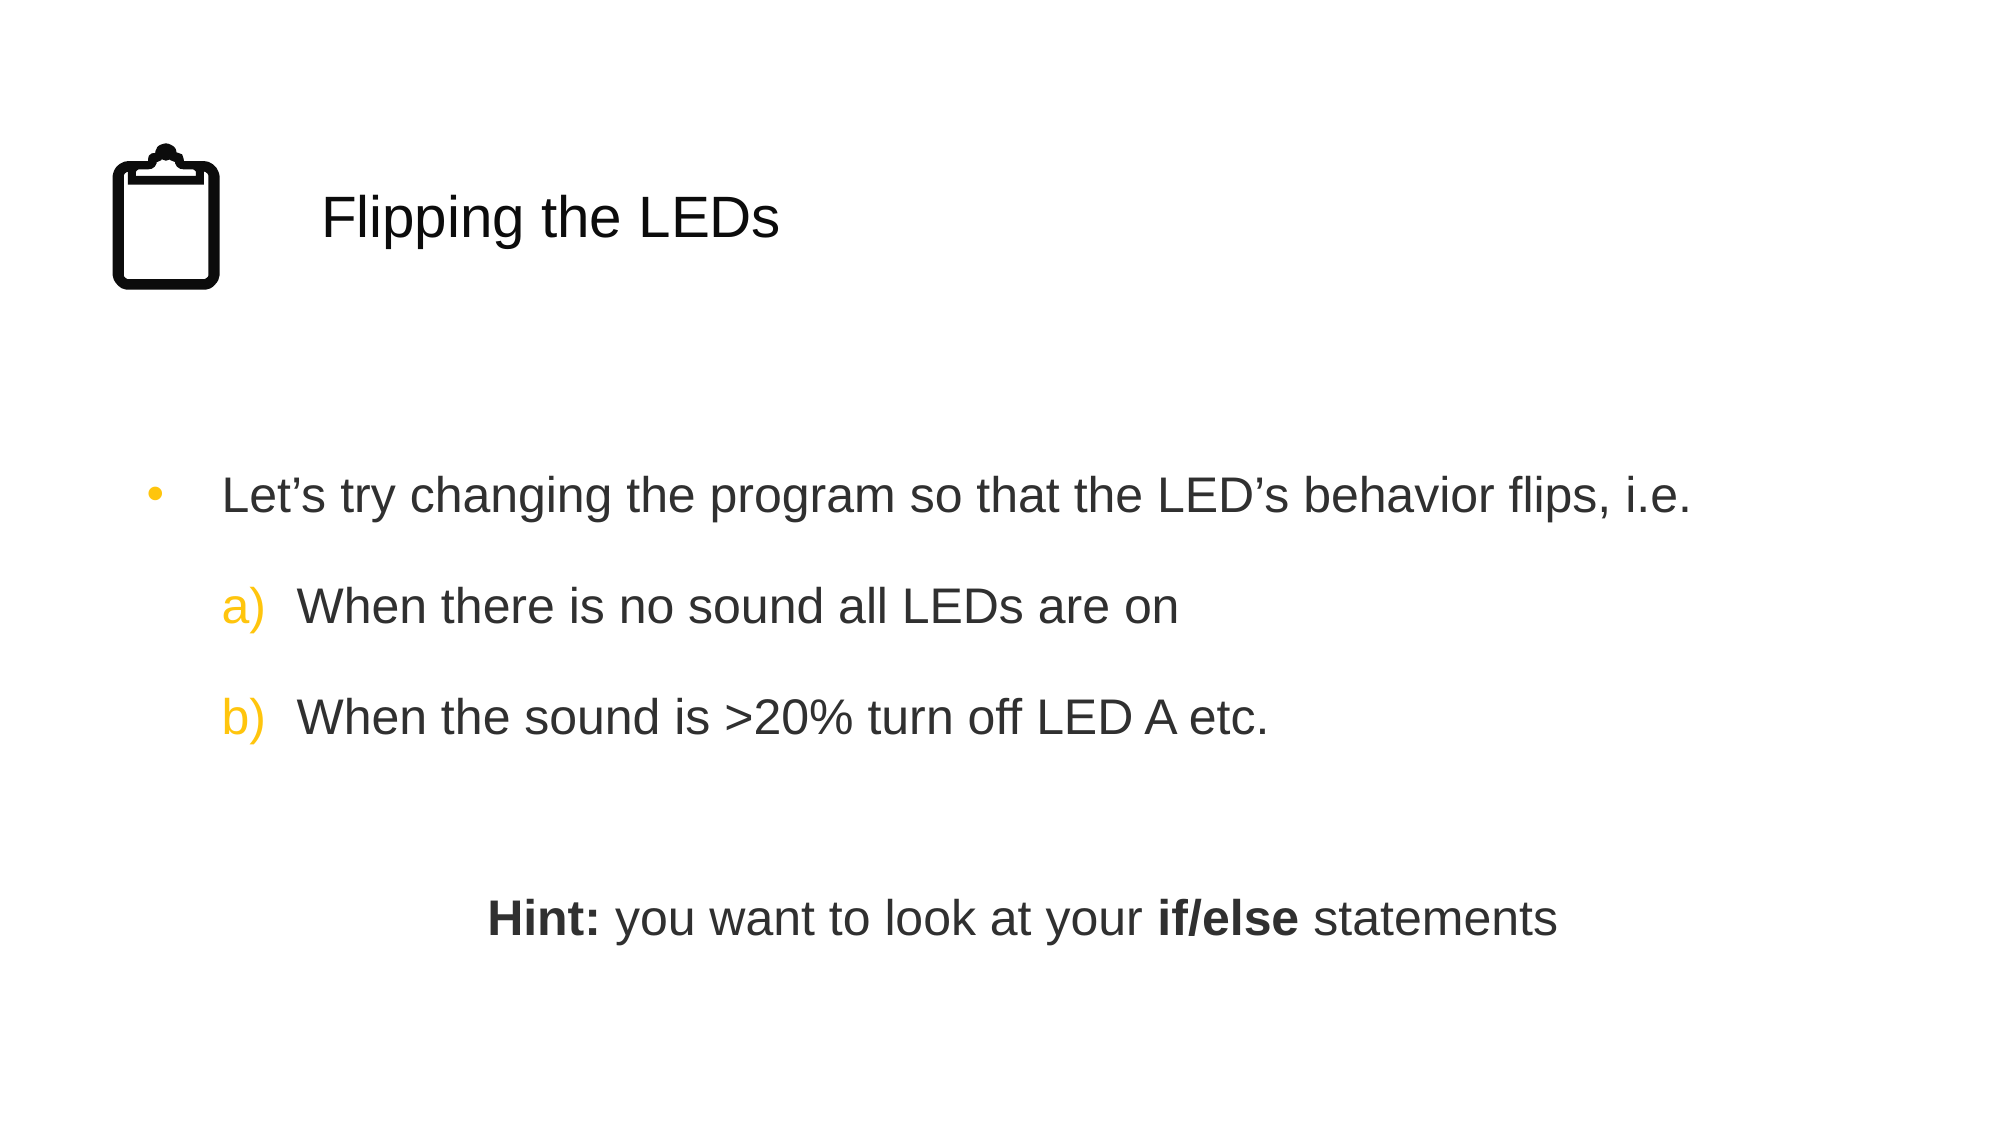

📋

Flipping the LEDs

Let’s try changing the program so that the LED’s behavior flips, i.e.
When there is no sound all LEDs are on
When the sound is >20% turn off LED A etc.
Hint: you want to look at your if/else statements